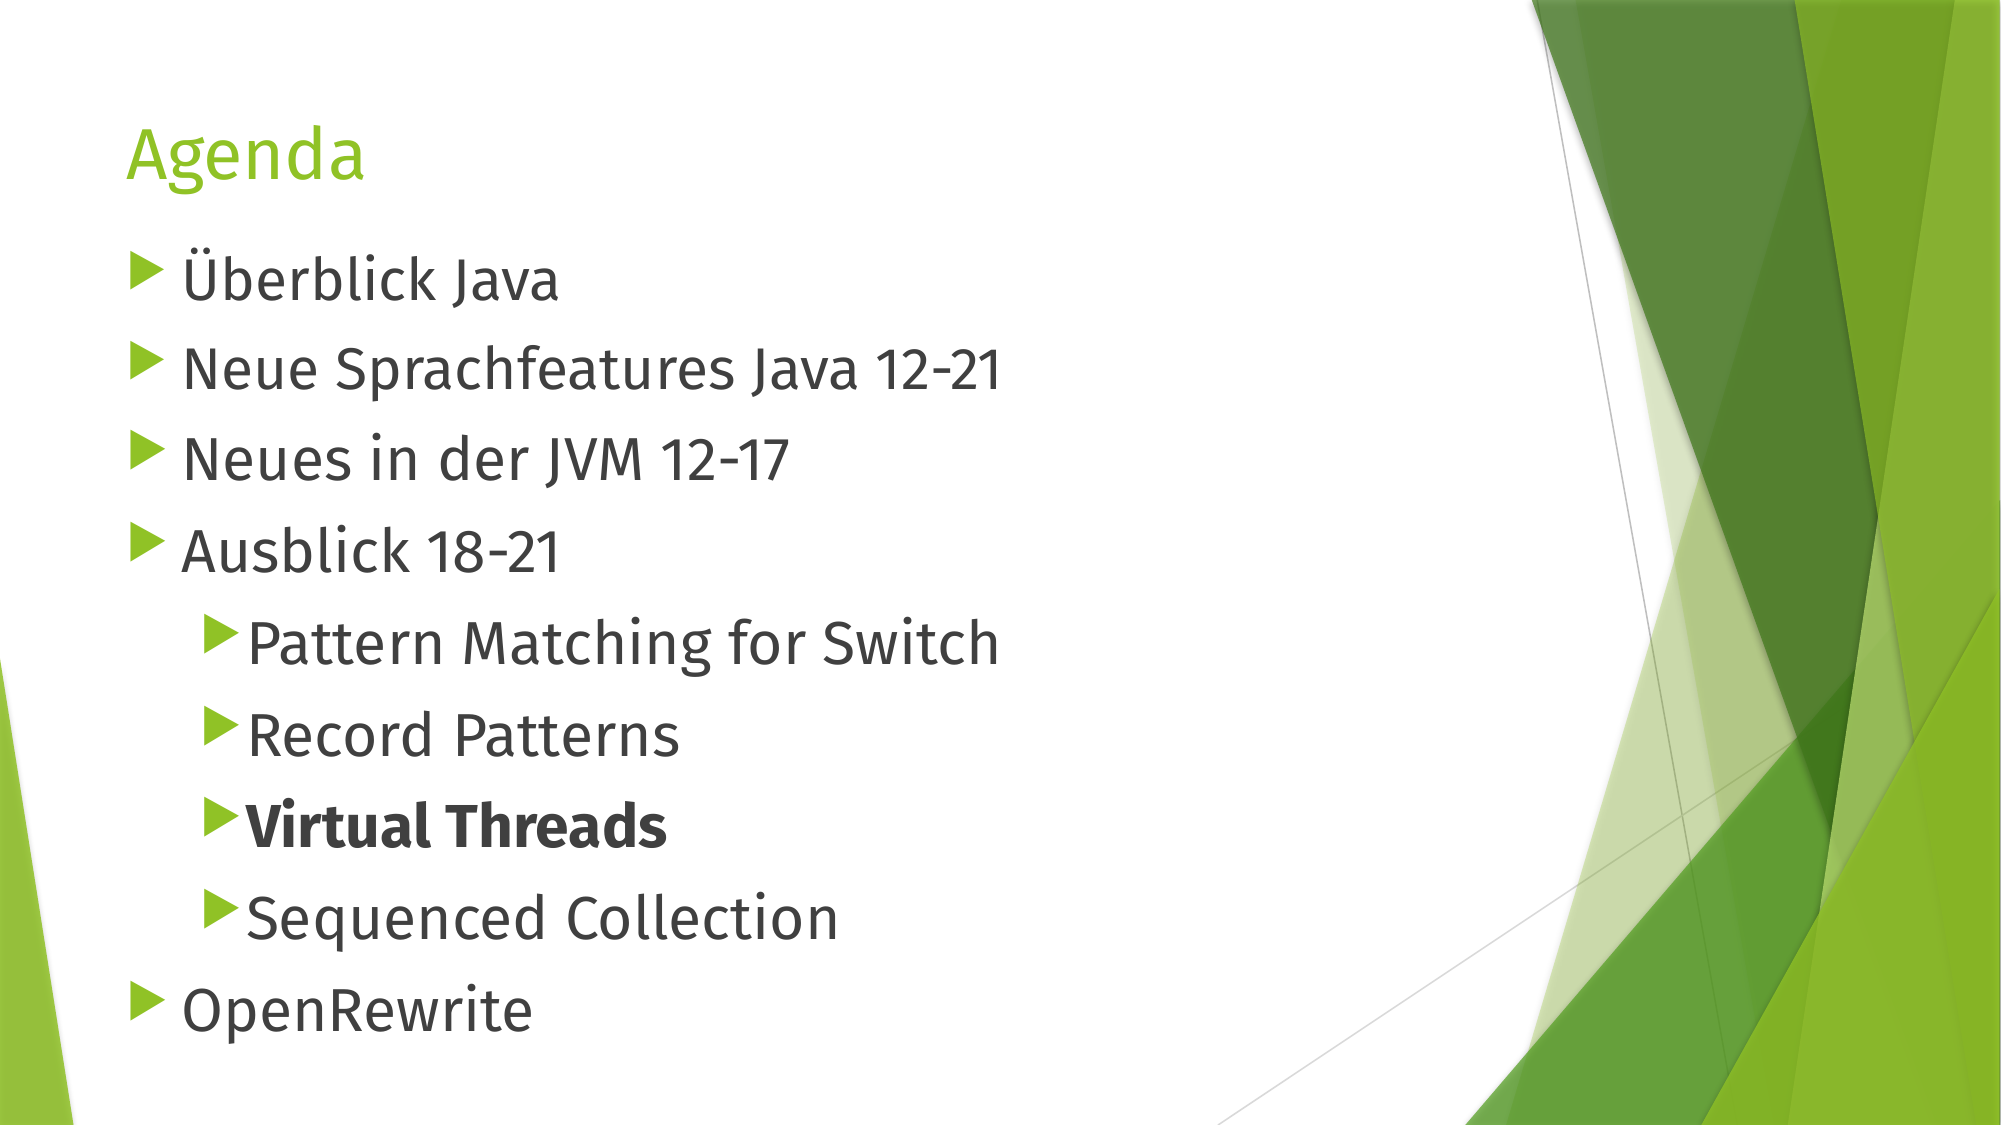

# Agenda
Überblick Java
Neue Sprachfeatures Java 12-21
Neues in der JVM 12-17
Ausblick 18-21
Pattern Matching for Switch
Record Patterns
Virtual Threads
Sequenced Collection
OpenRewrite